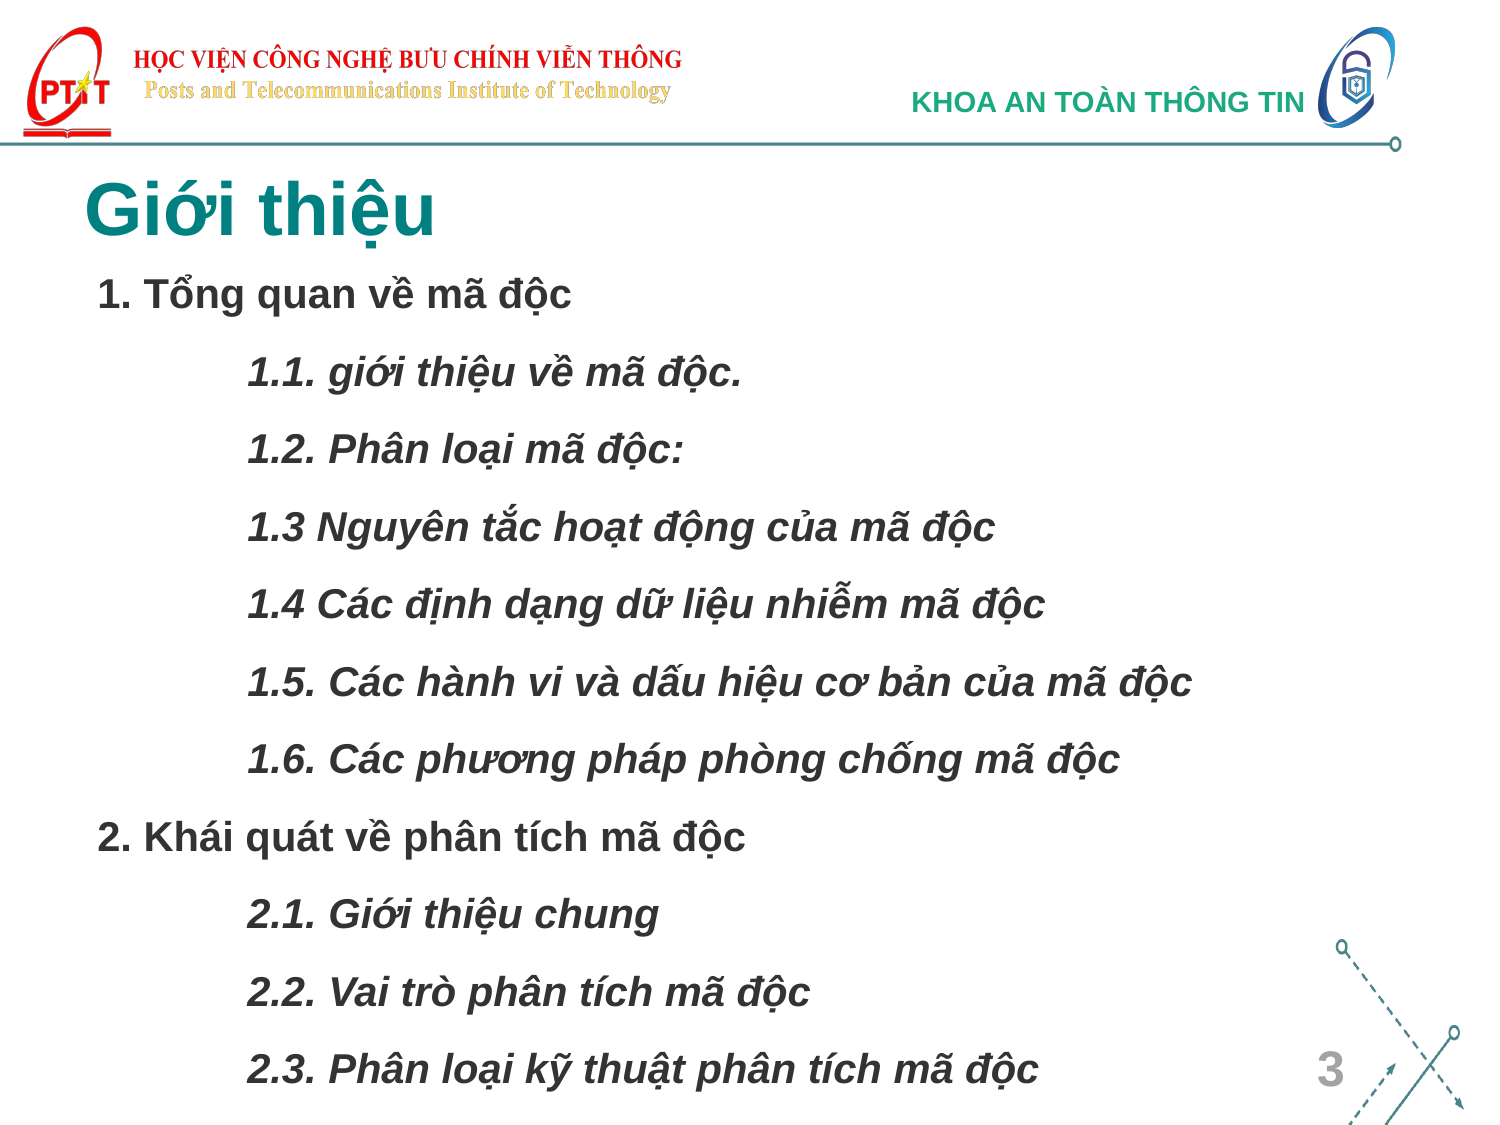

# Giới thiệu
1. Tổng quan về mã độc
	1.1. giới thiệu về mã độc.
	1.2. Phân loại mã độc:
	1.3 Nguyên tắc hoạt động của mã độc
	1.4 Các định dạng dữ liệu nhiễm mã độc
	1.5. Các hành vi và dấu hiệu cơ bản của mã độc
	1.6. Các phương pháp phòng chống mã độc
2. Khái quát về phân tích mã độc
	2.1. Giới thiệu chung
	2.2. Vai trò phân tích mã độc
	2.3. Phân loại kỹ thuật phân tích mã độc